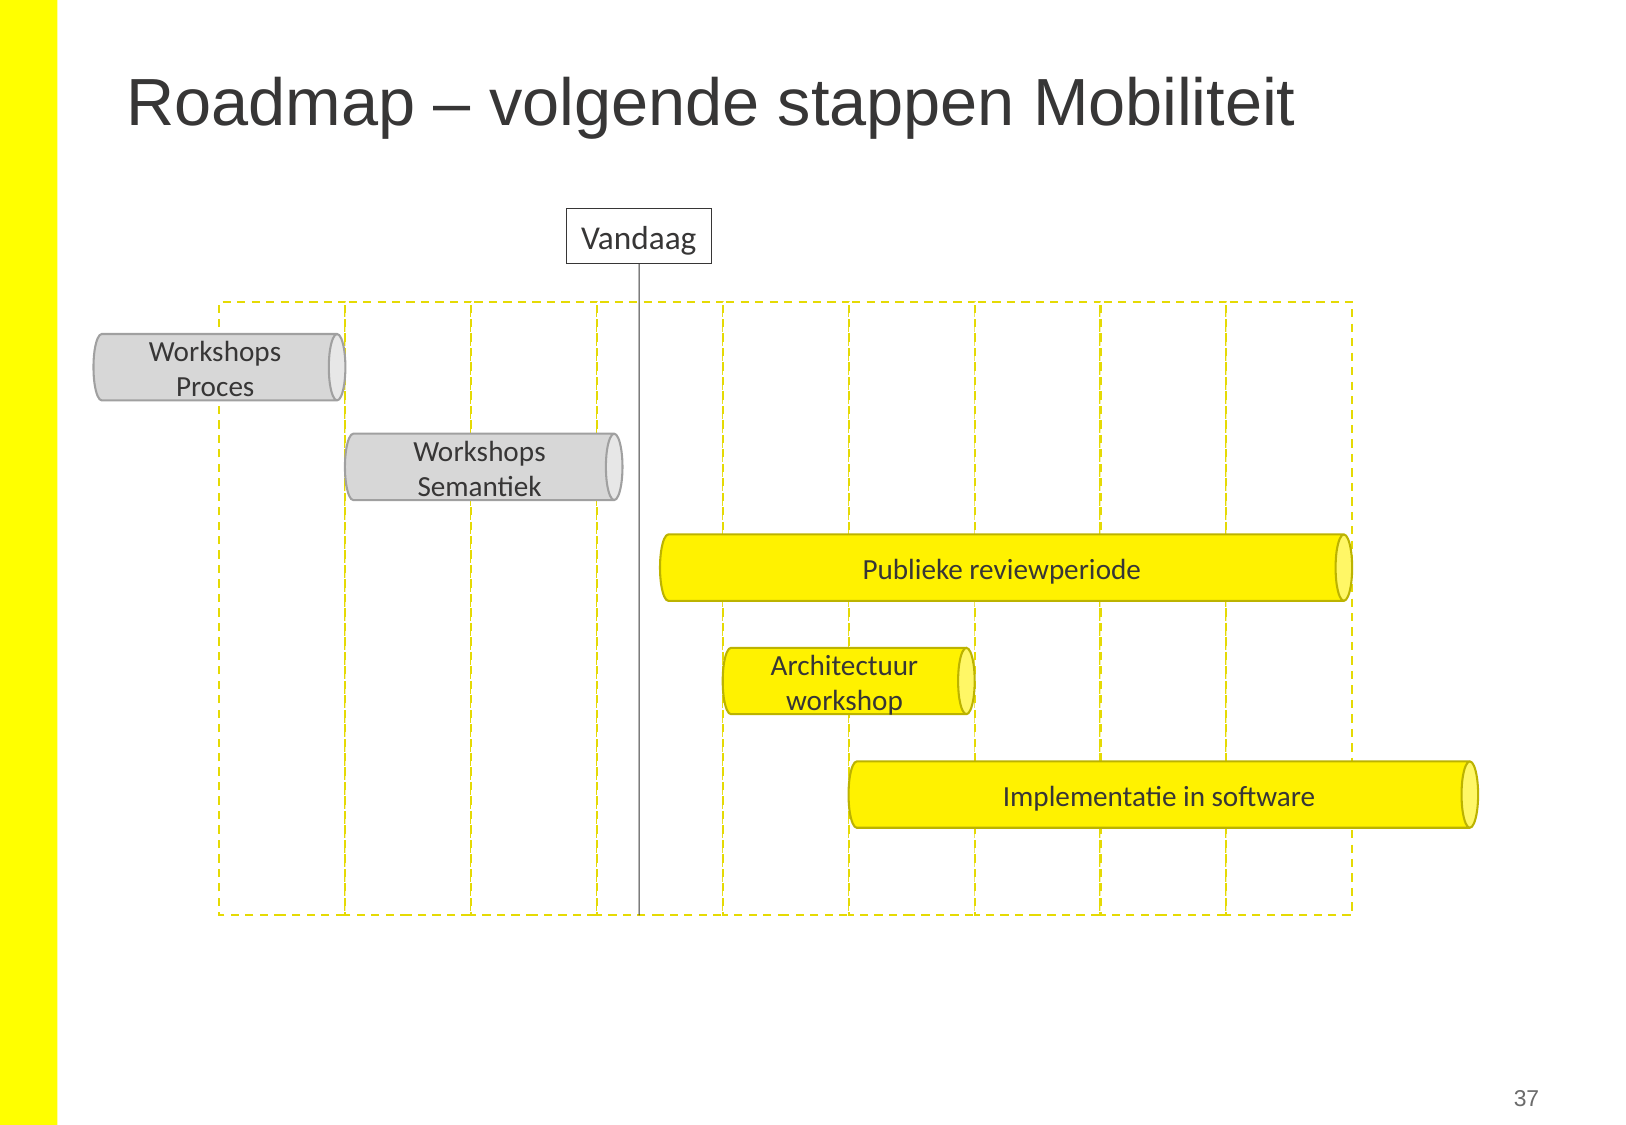

# Roadmap – volgende stappen Mobiliteit
Vandaag
Publieke reviewperiode
Workshops
Proces

Workshops
Semantiek
Implementatie in software
Architectuur workshop
37